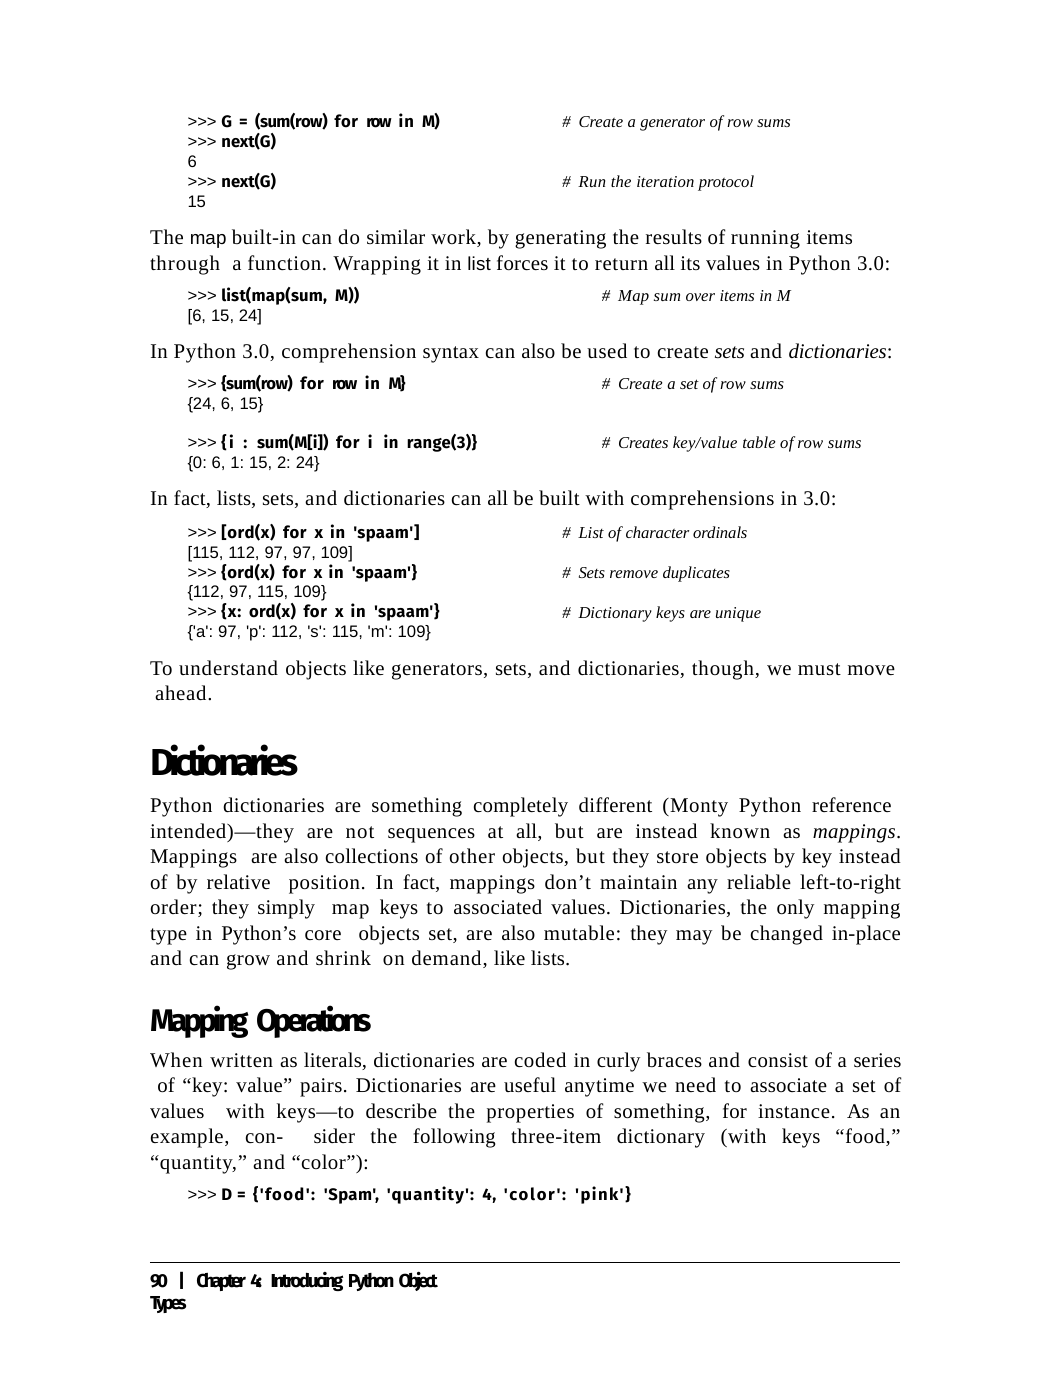

>>> G = (sum(row) for row in M)
>>> next(G)
6
>>> next(G)
15
# Create a generator of row sums
# Run the iteration protocol
The map built-in can do similar work, by generating the results of running items through  a function. Wrapping it in list forces it to return all its values in Python 3.0:
>>> list(map(sum, M))	# Map sum over items in M
[6, 15, 24]
In Python 3.0, comprehension syntax can also be used to create sets and dictionaries:
>>> {sum(row) for row in M}	# Create a set of row sums
{24, 6, 15}

>>> {i : sum(M[i]) for i in range(3)}	# Creates key/value table of row sums
{0: 6, 1: 15, 2: 24}
In fact, lists, sets, and dictionaries can all be built with comprehensions in 3.0:
>>> [ord(x) for x in 'spaam']
[115, 112, 97, 97, 109]
>>> {ord(x) for x  in 'spaam'}
{112, 97, 115, 109}
>>> {x: ord(x) for x in 'spaam'}
{'a': 97, 'p': 112, 's': 115, 'm': 109}
# List of character ordinals
# Sets remove duplicates
# Dictionary keys are unique
To understand objects like generators, sets, and dictionaries, though, we must move  ahead.

Dictionaries
Python dictionaries are something completely different (Monty Python reference  intended)—they are not sequences at all, but are instead known as mappings. Mappings  are also collections of other objects, but they store objects by key instead of by relative  position. In fact, mappings don’t maintain any reliable left-to-right order; they simply  map keys to associated values. Dictionaries, the only mapping type in Python’s core  objects set, are also mutable: they may be changed in-place and can grow and shrink  on demand, like lists.

Mapping Operations
When written as literals, dictionaries are coded in curly braces and consist of a series  of “key: value” pairs. Dictionaries are useful anytime we need to associate a set of values  with keys—to describe the properties of something, for instance. As an example, con-  sider the following three-item dictionary (with keys “food,” “quantity,” and “color”):
>>> D = {'food': 'Spam', 'quantity': 4, 'color': 'pink'}

90  | Chapter 4: Introducing Python Object Types